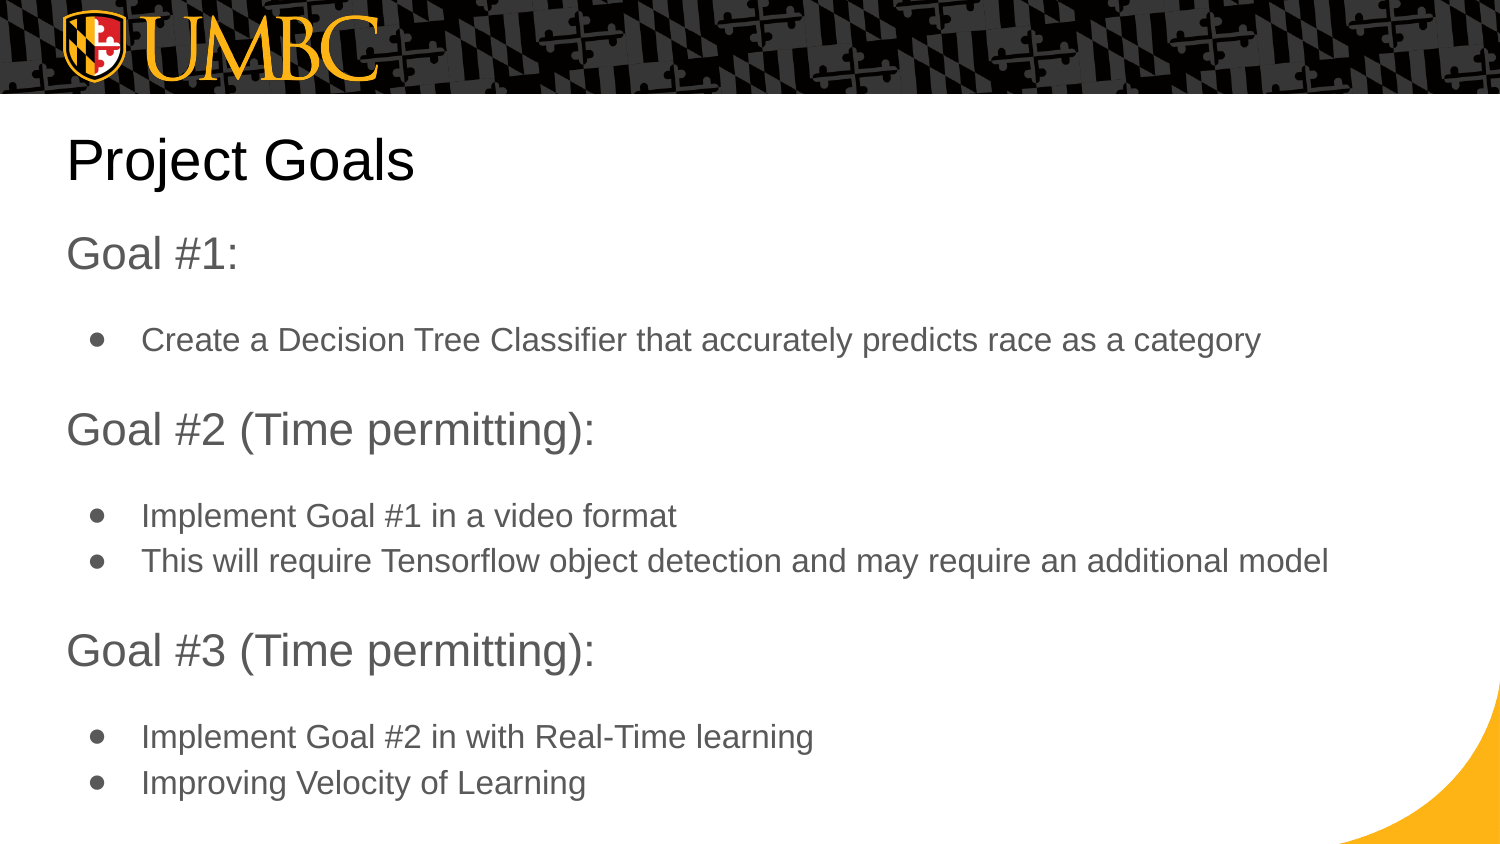

# Project Goals
Goal #1:
Create a Decision Tree Classifier that accurately predicts race as a category
Goal #2 (Time permitting):
Implement Goal #1 in a video format
This will require Tensorflow object detection and may require an additional model
Goal #3 (Time permitting):
Implement Goal #2 in with Real-Time learning
Improving Velocity of Learning